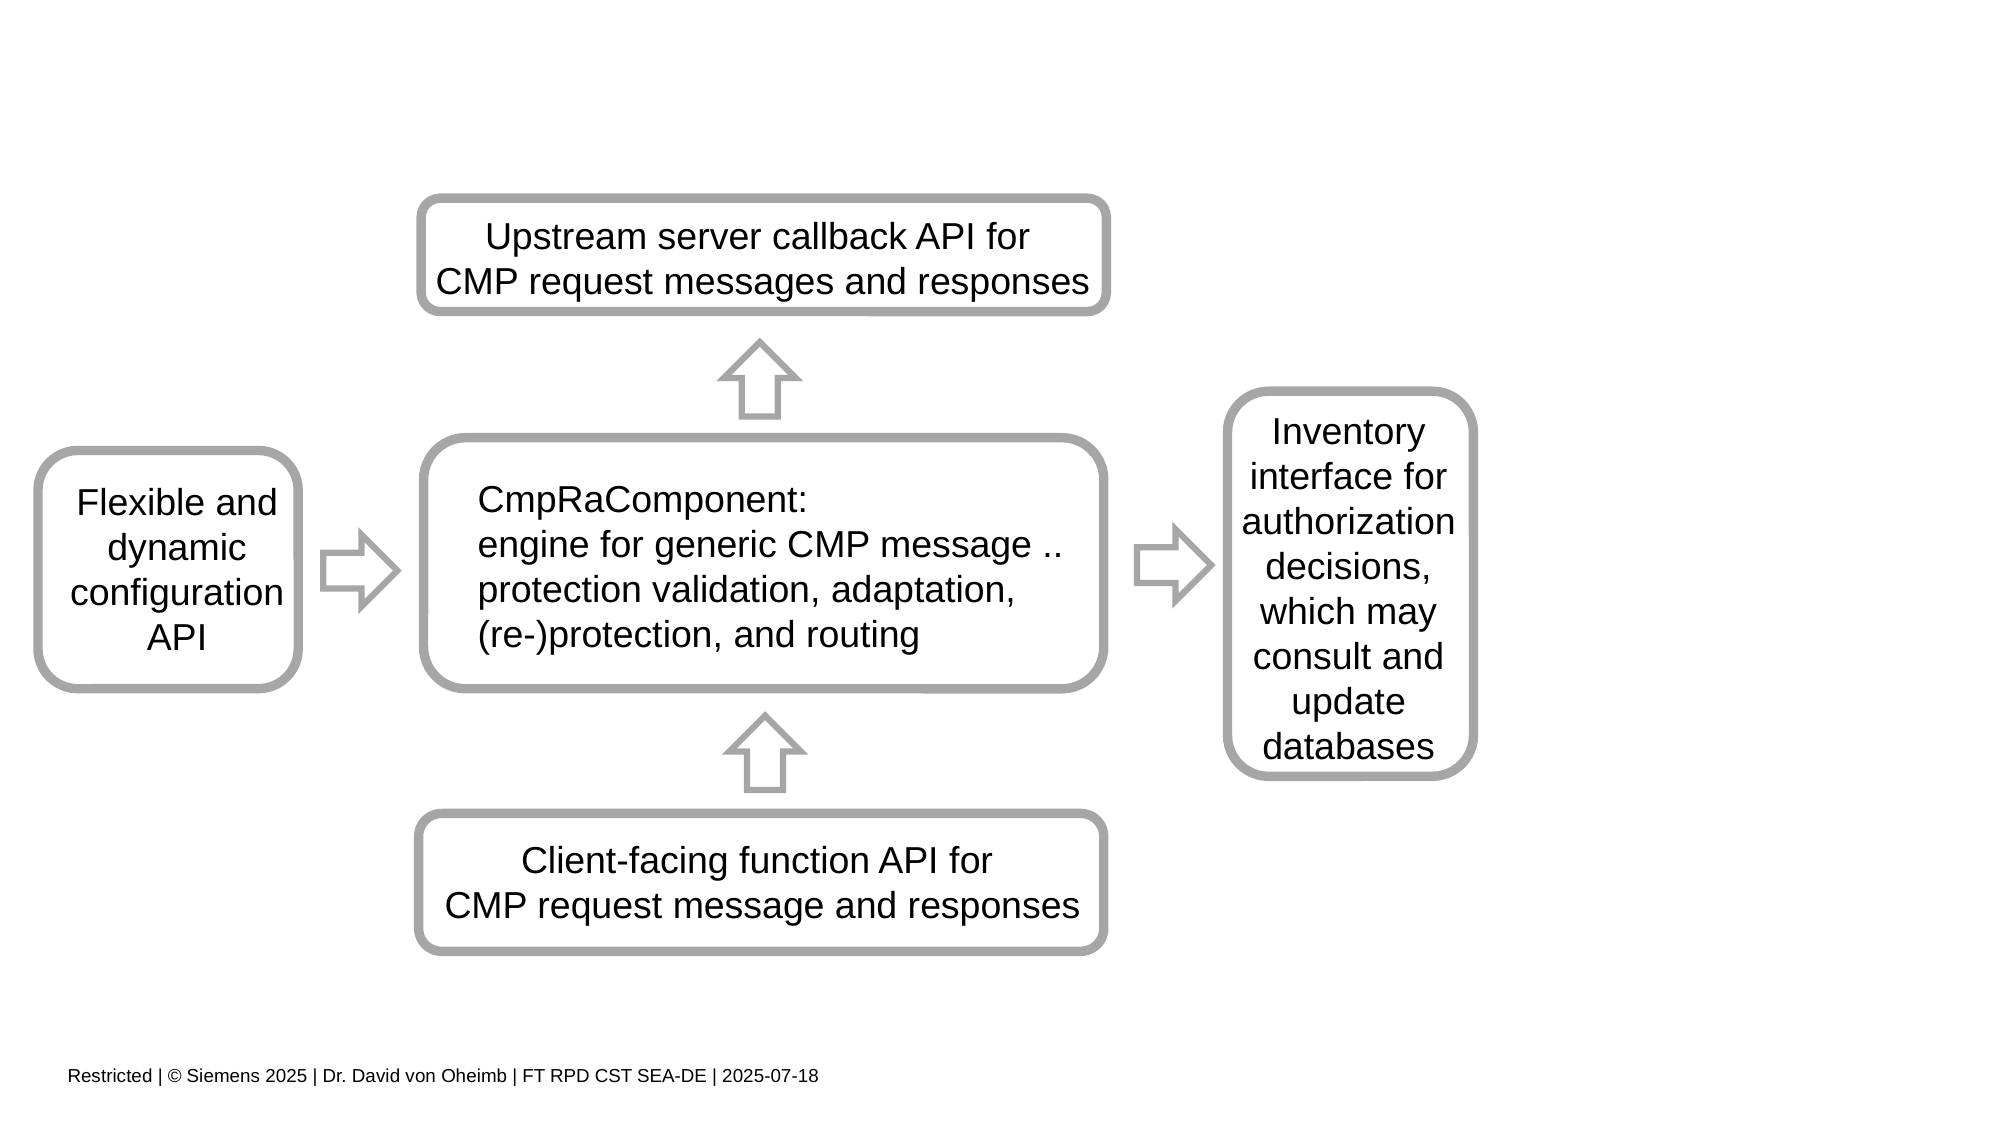

Upstream server callback API for
CMP request messages and responses

Inventory interface for authorization decisions, which may consult and update databases

CmpRaComponent:
engine for generic CMP message ..
protection validation, adaptation,
(re-)protection, and routing
Flexible and dynamic configuration API

Client-facing function API for
CMP request message and responses
Restricted | © Siemens 2025 | Dr. David von Oheimb | FT RPD CST SEA-DE | 2025-07-18